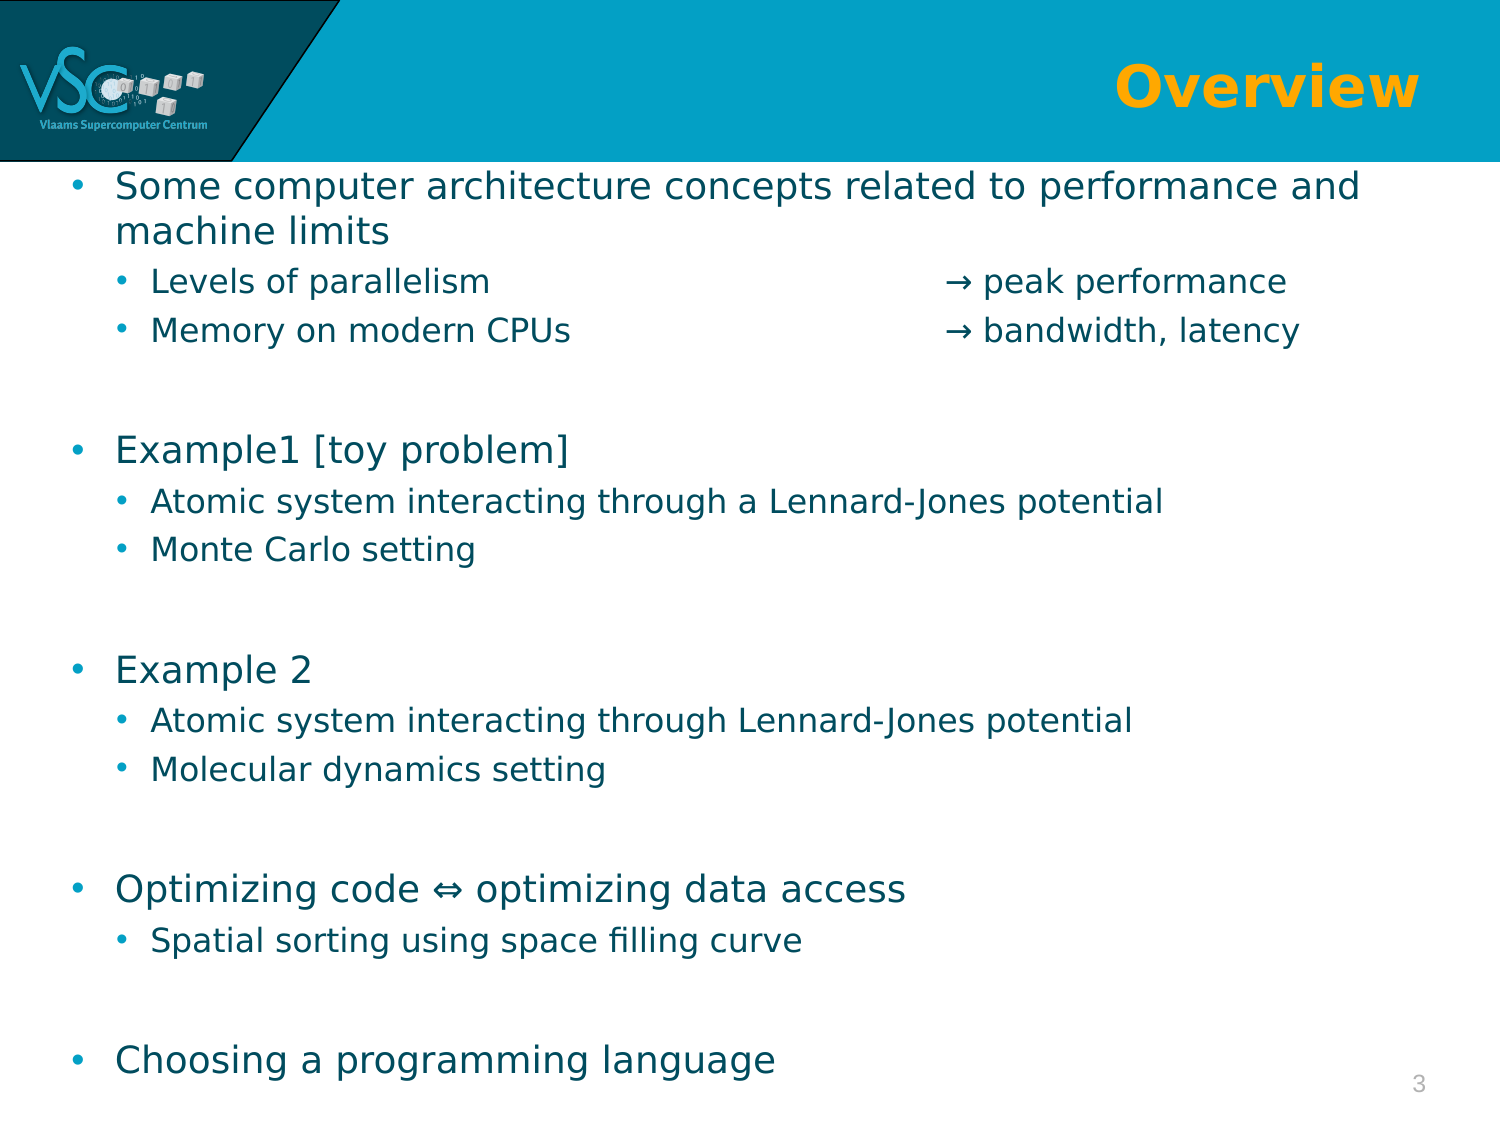

# Overview
Some computer architecture concepts related to performance and machine limits
Levels of parallelism	→ peak performance
Memory on modern CPUs	→ bandwidth, latency

Example1 [toy problem]
Atomic system interacting through a Lennard-Jones potential
Monte Carlo setting

Example 2
Atomic system interacting through Lennard-Jones potential
Molecular dynamics setting

Optimizing code ⇔ optimizing data access
Spatial sorting using space filling curve

Choosing a programming language
3